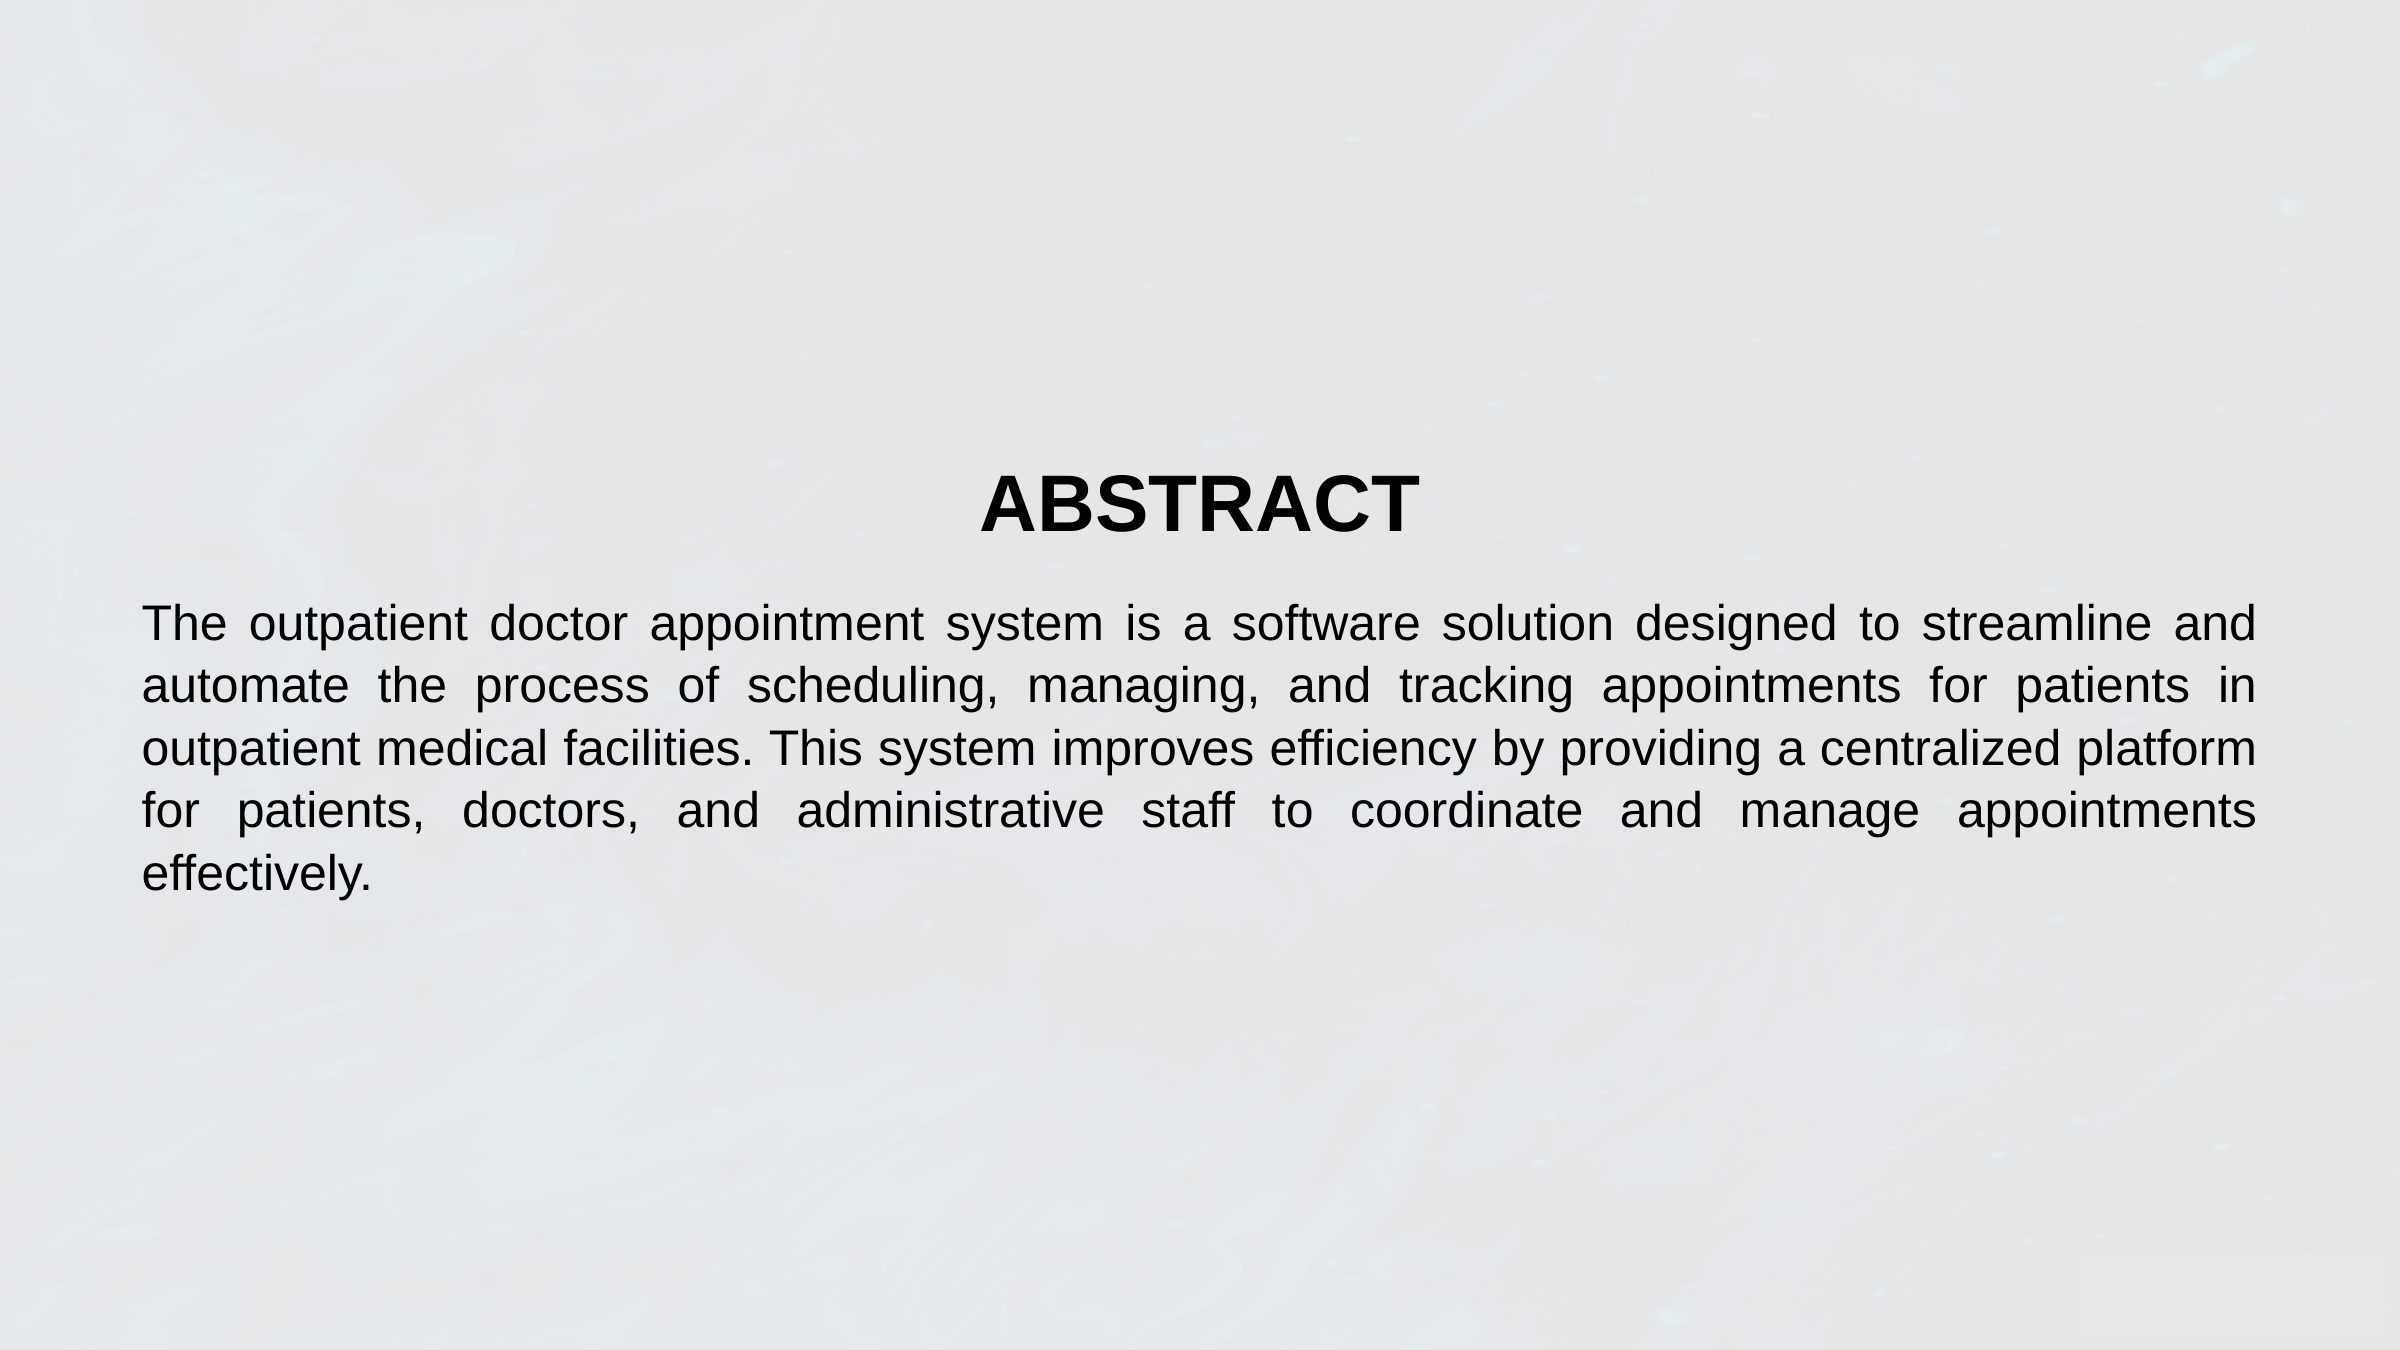

ABSTRACT
The outpatient doctor appointment system is a software solution designed to streamline and automate the process of scheduling, managing, and tracking appointments for patients in outpatient medical facilities. This system improves efficiency by providing a centralized platform for patients, doctors, and administrative staff to coordinate and manage appointments effectively.